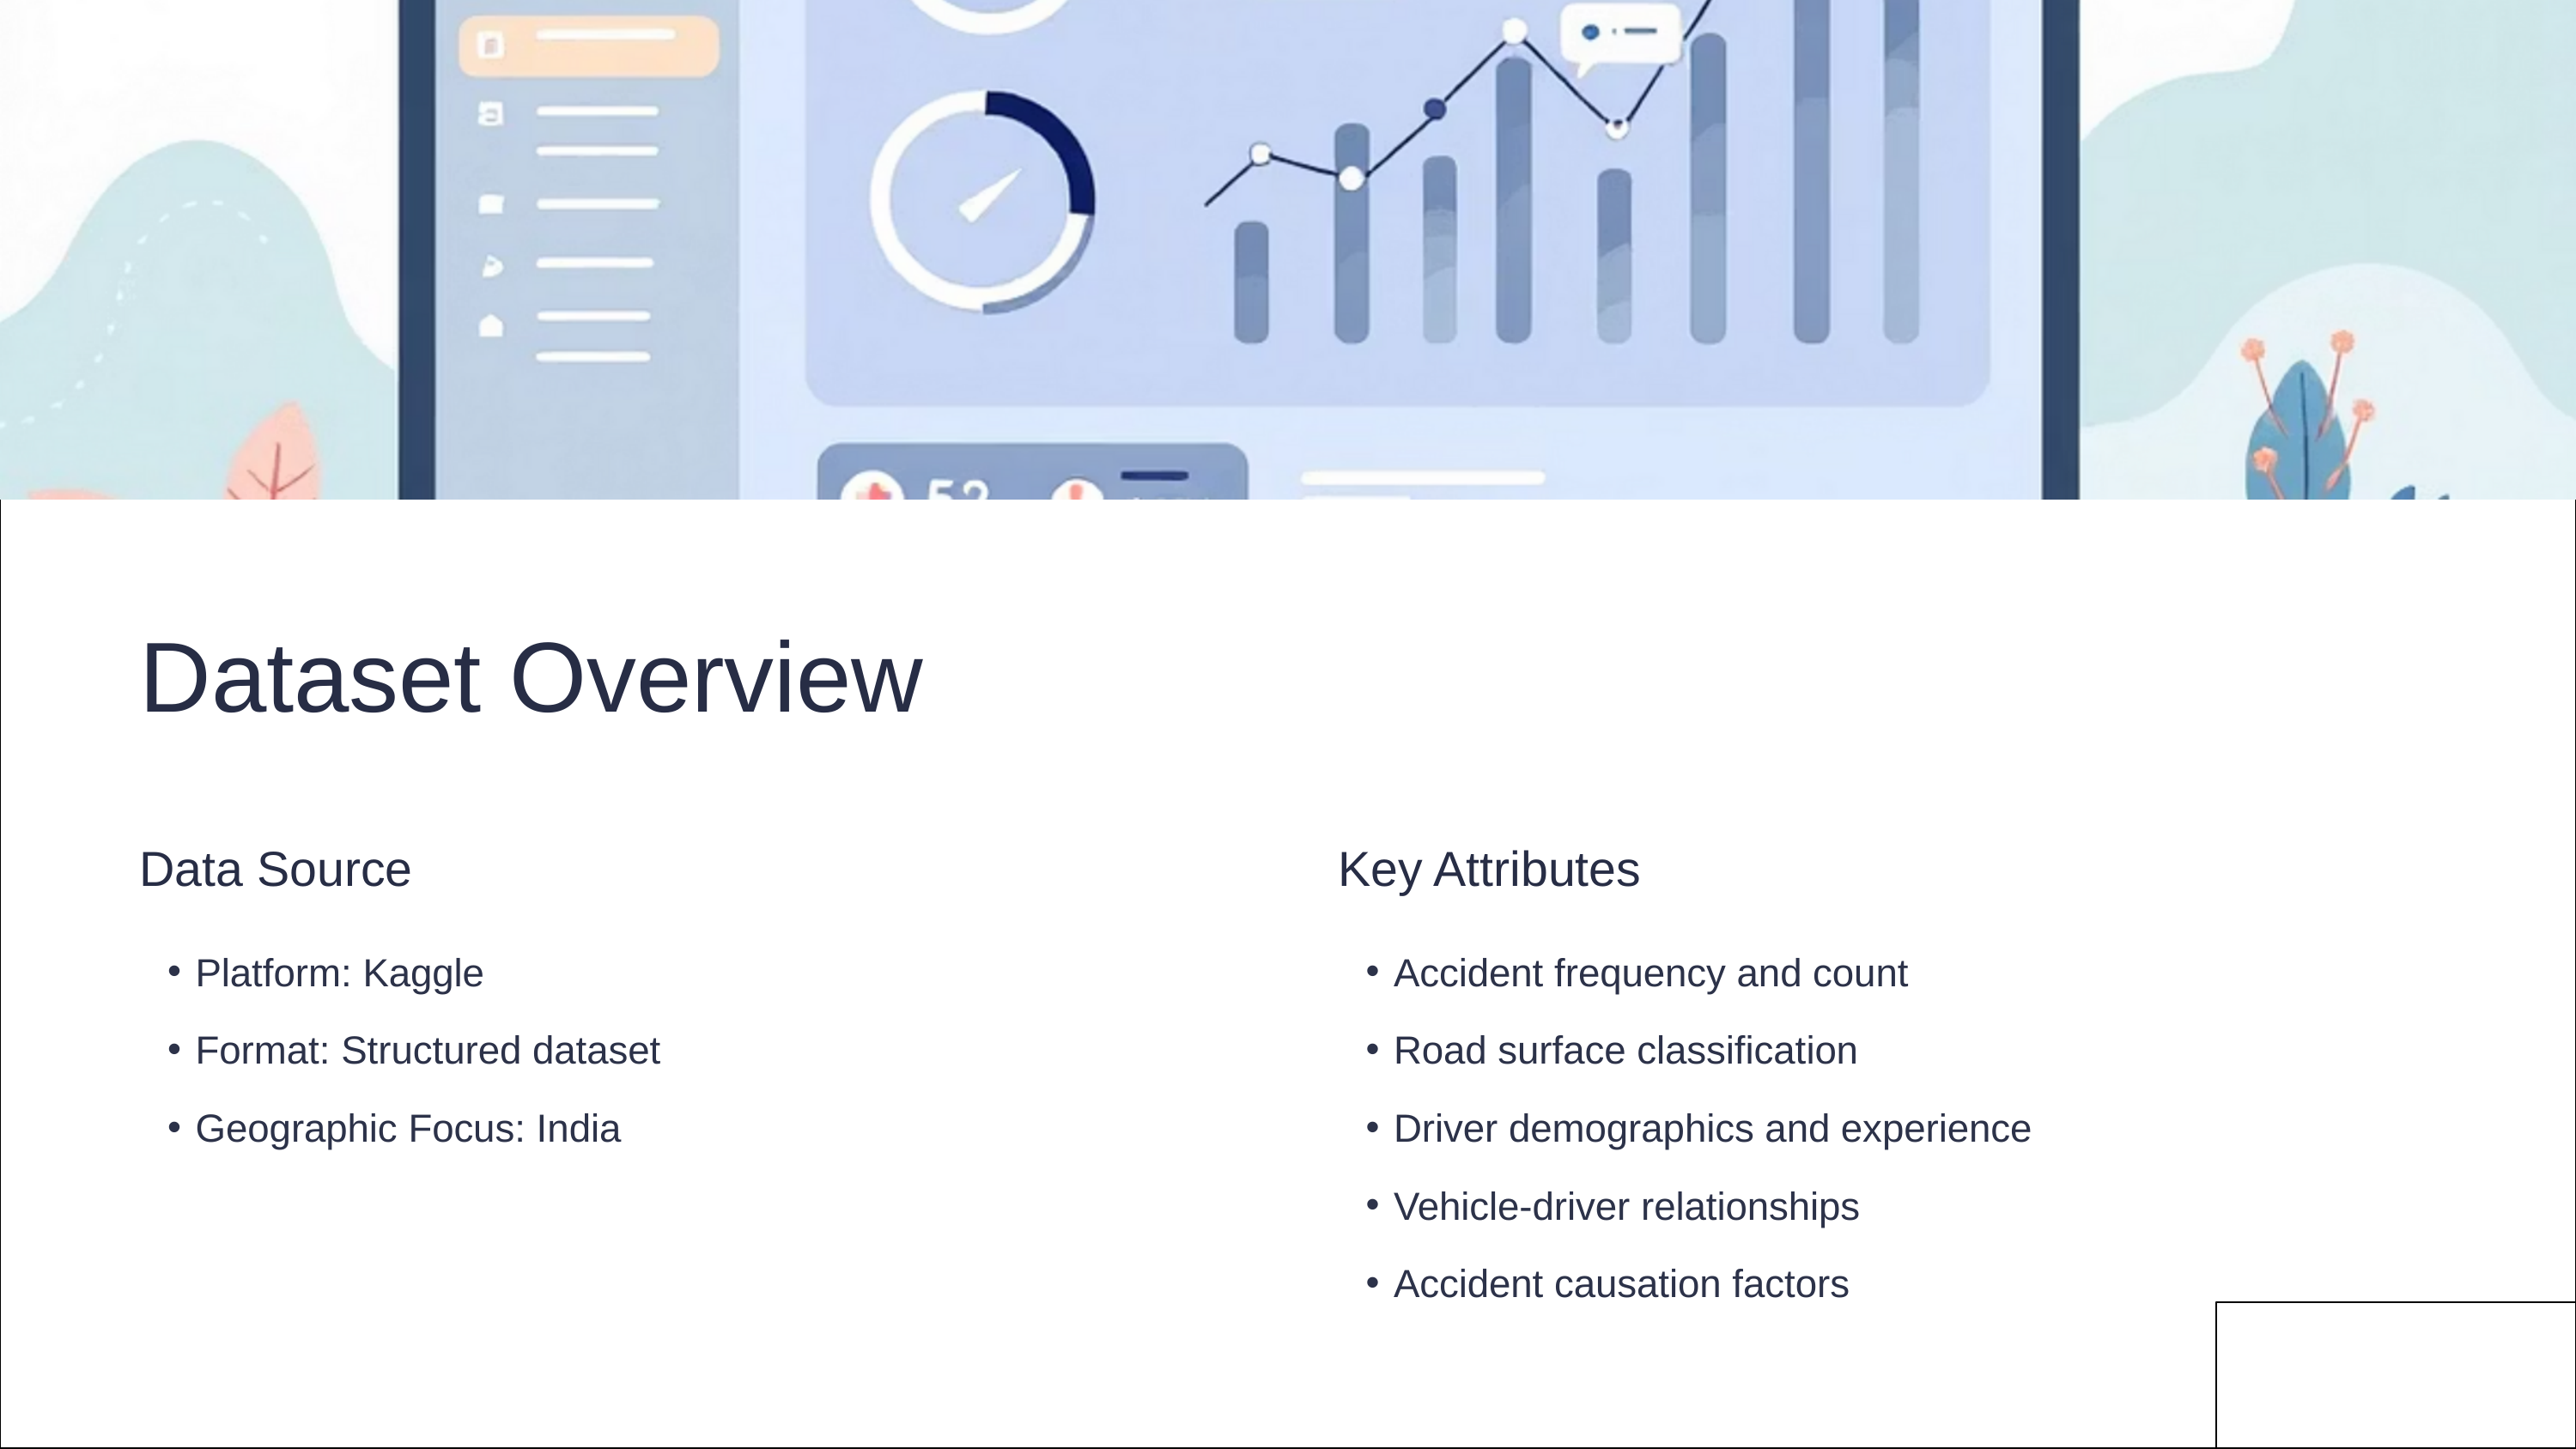

Dataset Overview
Data Source
Key Attributes
Platform: Kaggle
Accident frequency and count
Format: Structured dataset
Road surface classification
Geographic Focus: India
Driver demographics and experience
Vehicle-driver relationships
Accident causation factors